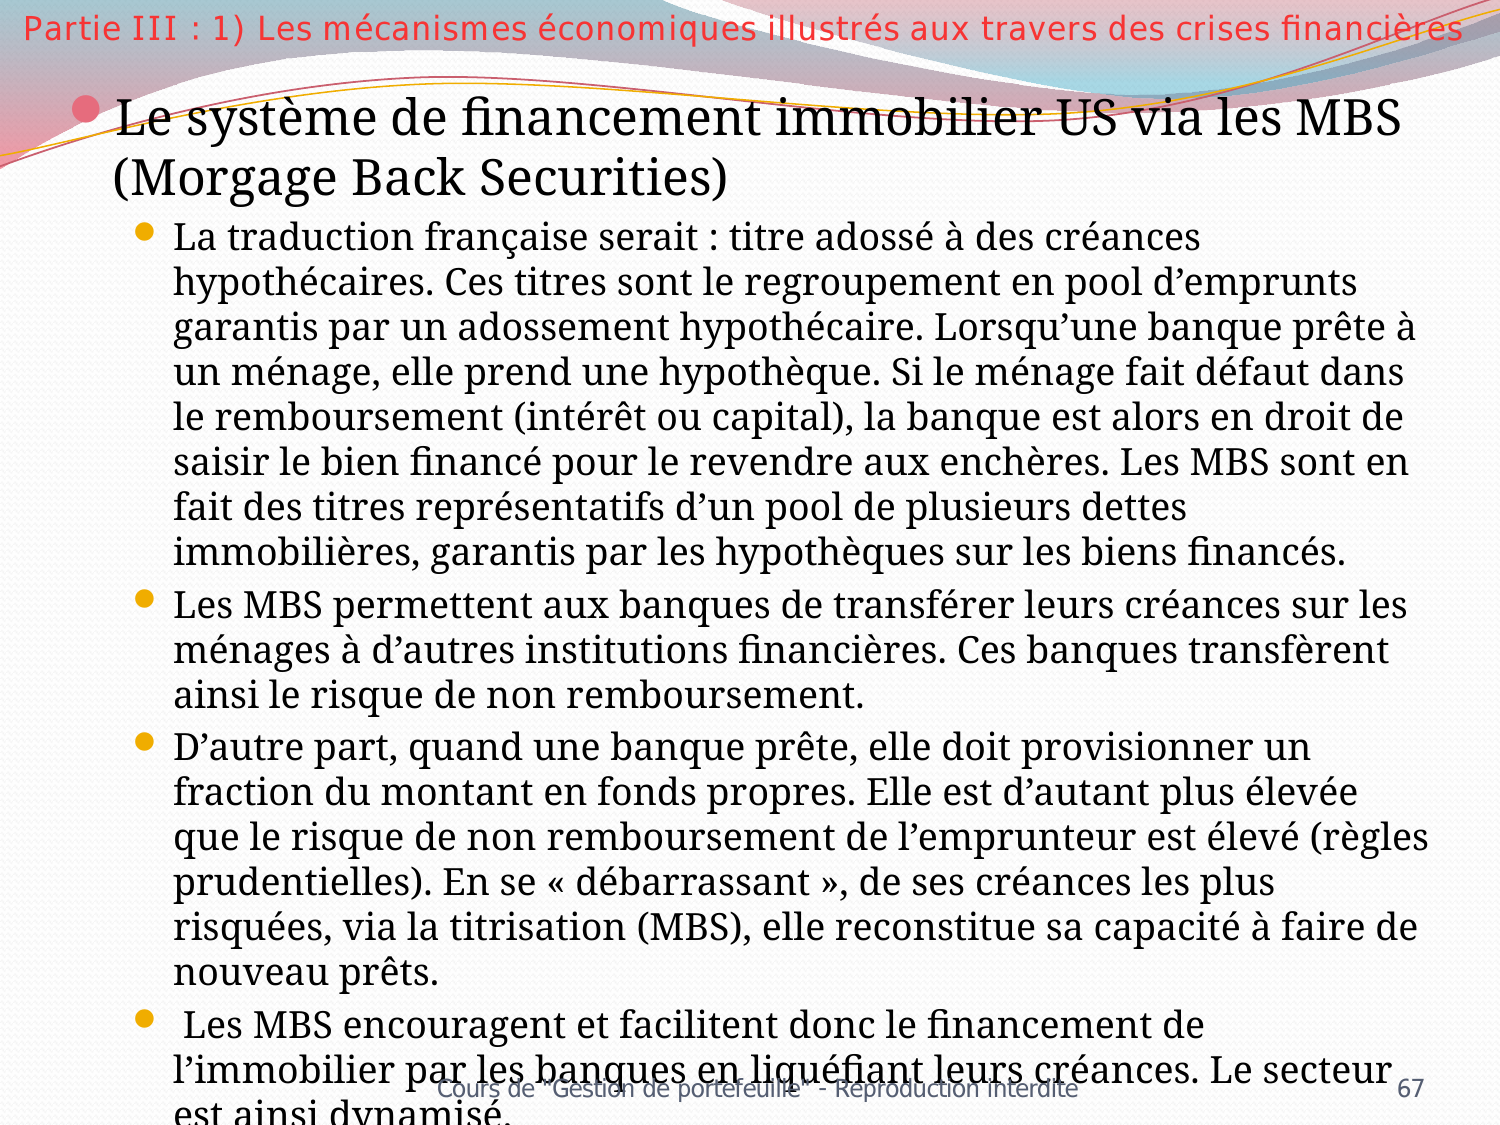

Partie III : 1) Les mécanismes économiques illustrés aux travers des crises financières
Le système de financement immobilier US via les MBS (Morgage Back Securities)
La traduction française serait : titre adossé à des créances hypothécaires. Ces titres sont le regroupement en pool d’emprunts garantis par un adossement hypothécaire. Lorsqu’une banque prête à un ménage, elle prend une hypothèque. Si le ménage fait défaut dans le remboursement (intérêt ou capital), la banque est alors en droit de saisir le bien financé pour le revendre aux enchères. Les MBS sont en fait des titres représentatifs d’un pool de plusieurs dettes immobilières, garantis par les hypothèques sur les biens financés.
Les MBS permettent aux banques de transférer leurs créances sur les ménages à d’autres institutions financières. Ces banques transfèrent ainsi le risque de non remboursement.
D’autre part, quand une banque prête, elle doit provisionner un fraction du montant en fonds propres. Elle est d’autant plus élevée que le risque de non remboursement de l’emprunteur est élevé (règles prudentielles). En se « débarrassant », de ses créances les plus risquées, via la titrisation (MBS), elle reconstitue sa capacité à faire de nouveau prêts.
 Les MBS encouragent et facilitent donc le financement de l’immobilier par les banques en liquéfiant leurs créances. Le secteur est ainsi dynamisé.

Cours de "Gestion de portefeuille" - Reproduction interdite
67